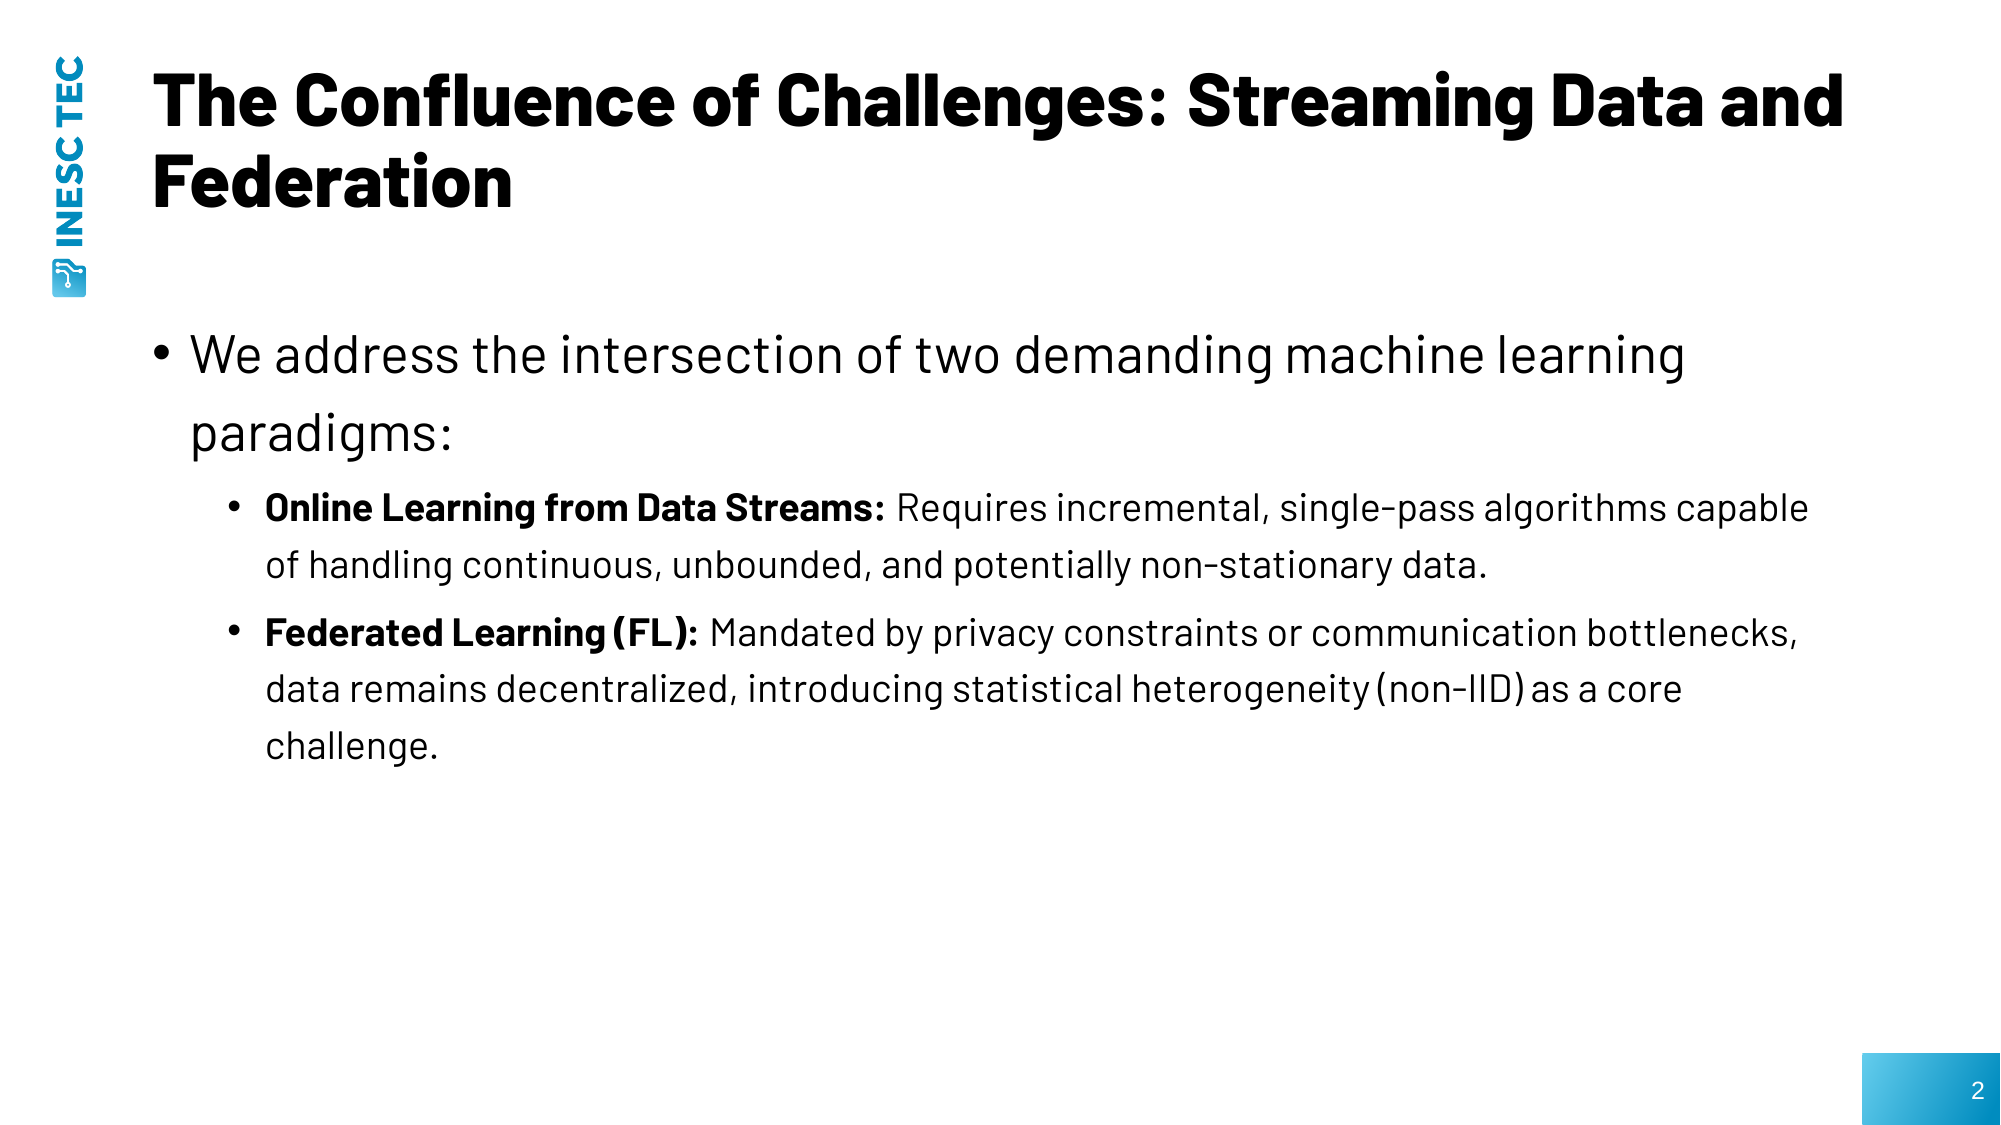

# The Confluence of Challenges: Streaming Data and Federation
We address the intersection of two demanding machine learning paradigms:
Online Learning from Data Streams: Requires incremental, single-pass algorithms capable of handling continuous, unbounded, and potentially non-stationary data.
Federated Learning (FL): Mandated by privacy constraints or communication bottlenecks, data remains decentralized, introducing statistical heterogeneity (non-IID) as a core challenge.

2